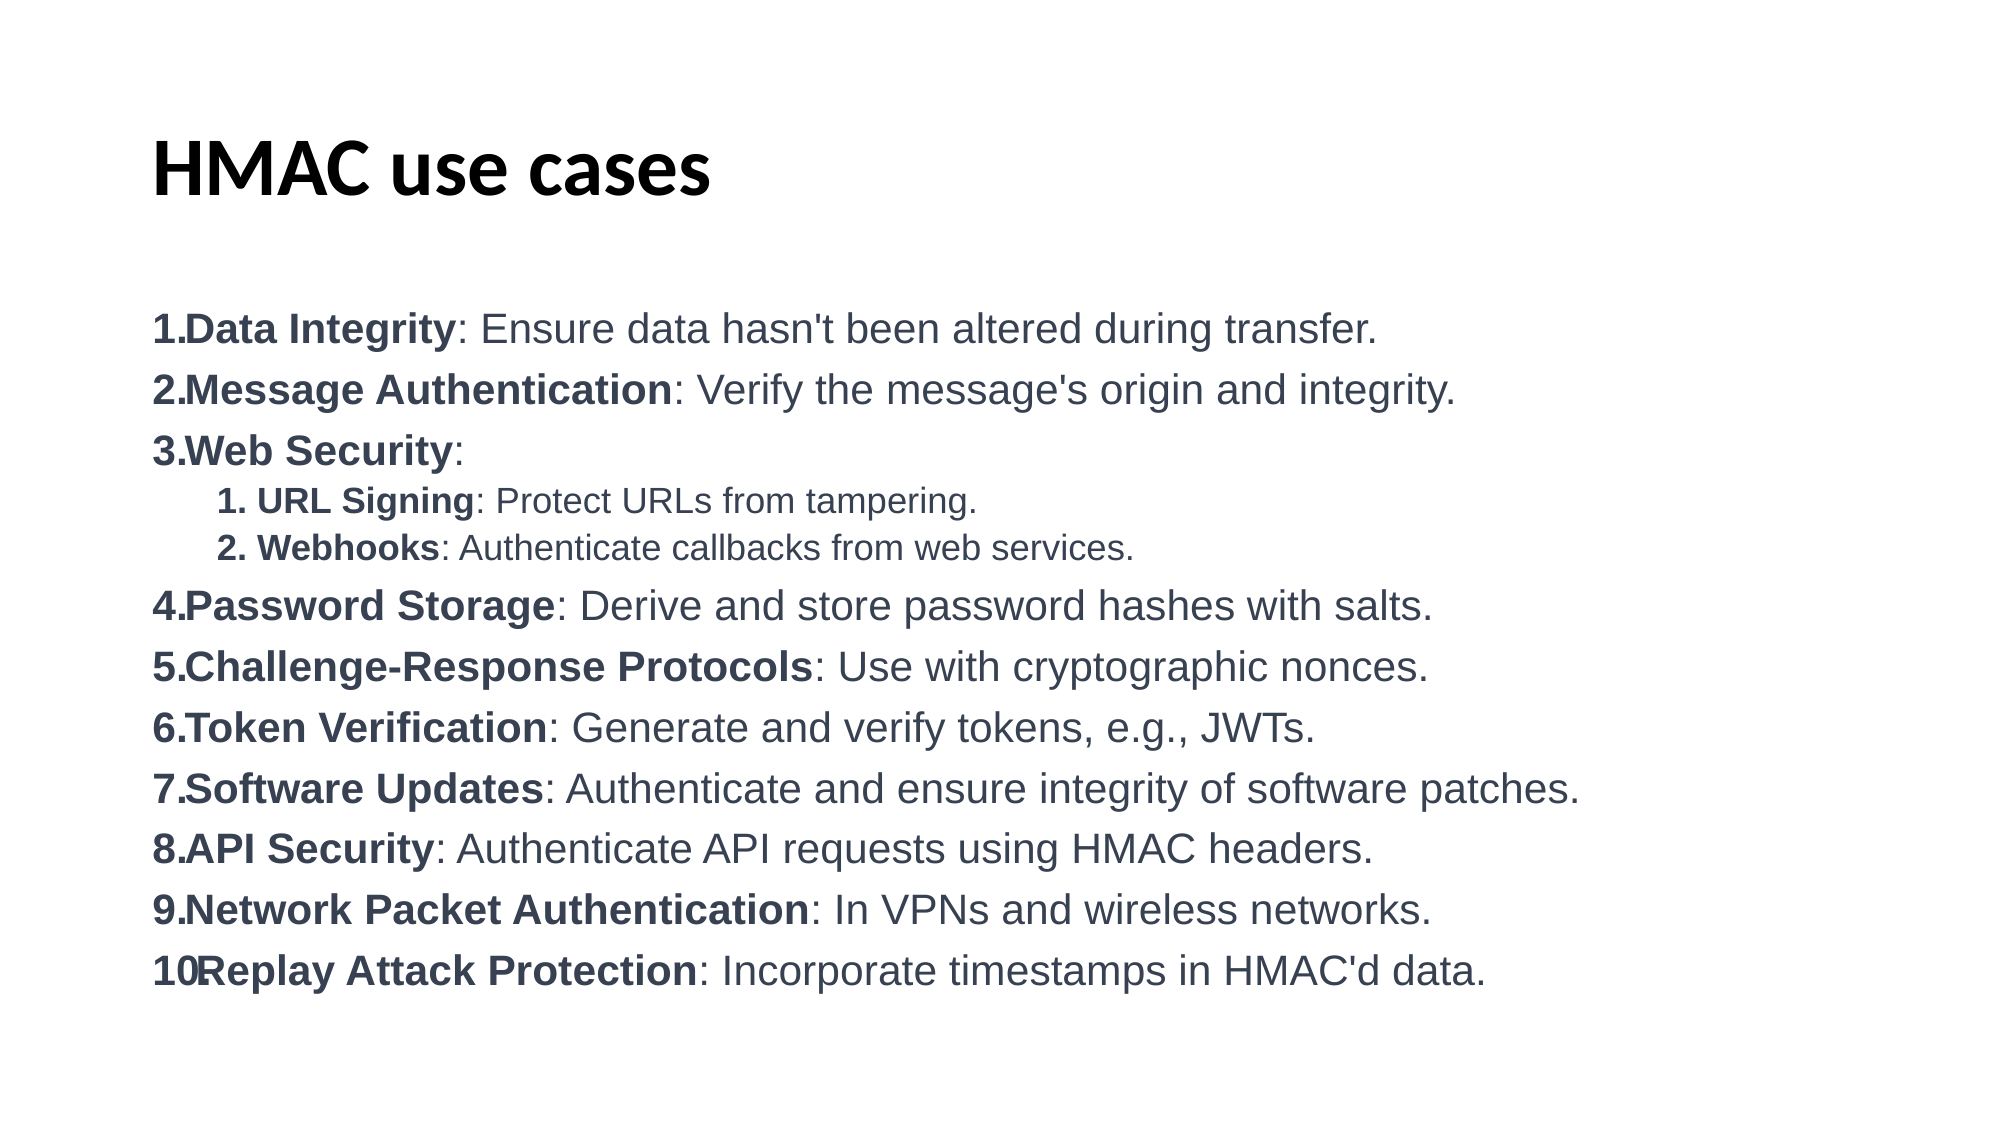

# HMAC use cases
Data Integrity: Ensure data hasn't been altered during transfer.
Message Authentication: Verify the message's origin and integrity.
Web Security:
URL Signing: Protect URLs from tampering.
Webhooks: Authenticate callbacks from web services.
Password Storage: Derive and store password hashes with salts.
Challenge-Response Protocols: Use with cryptographic nonces.
Token Verification: Generate and verify tokens, e.g., JWTs.
Software Updates: Authenticate and ensure integrity of software patches.
API Security: Authenticate API requests using HMAC headers.
Network Packet Authentication: In VPNs and wireless networks.
Replay Attack Protection: Incorporate timestamps in HMAC'd data.